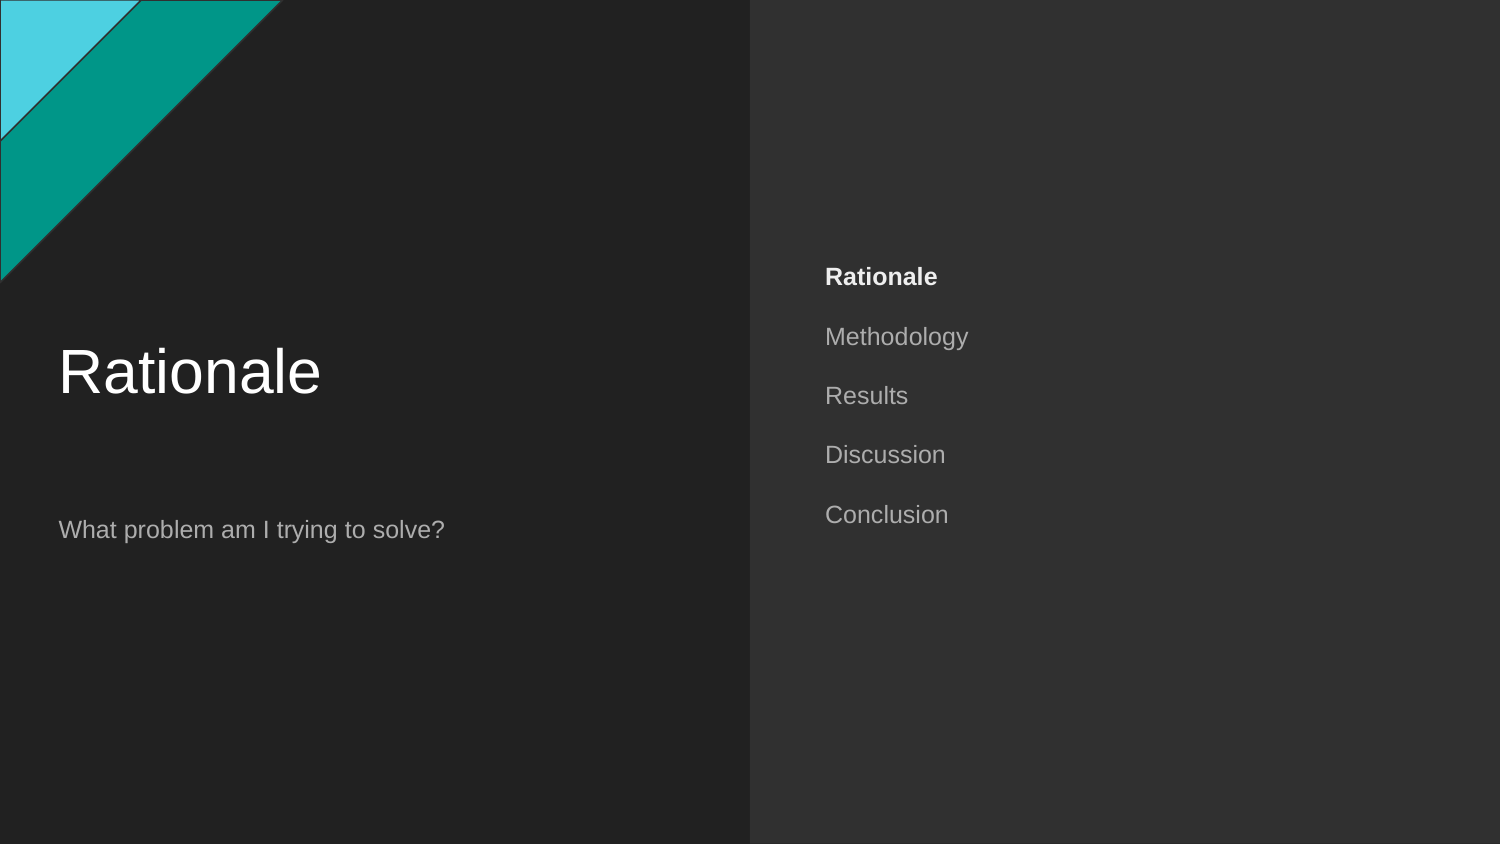

Rationale
Methodology
Results
Discussion
Conclusion

# Rationale
What problem am I trying to solve?